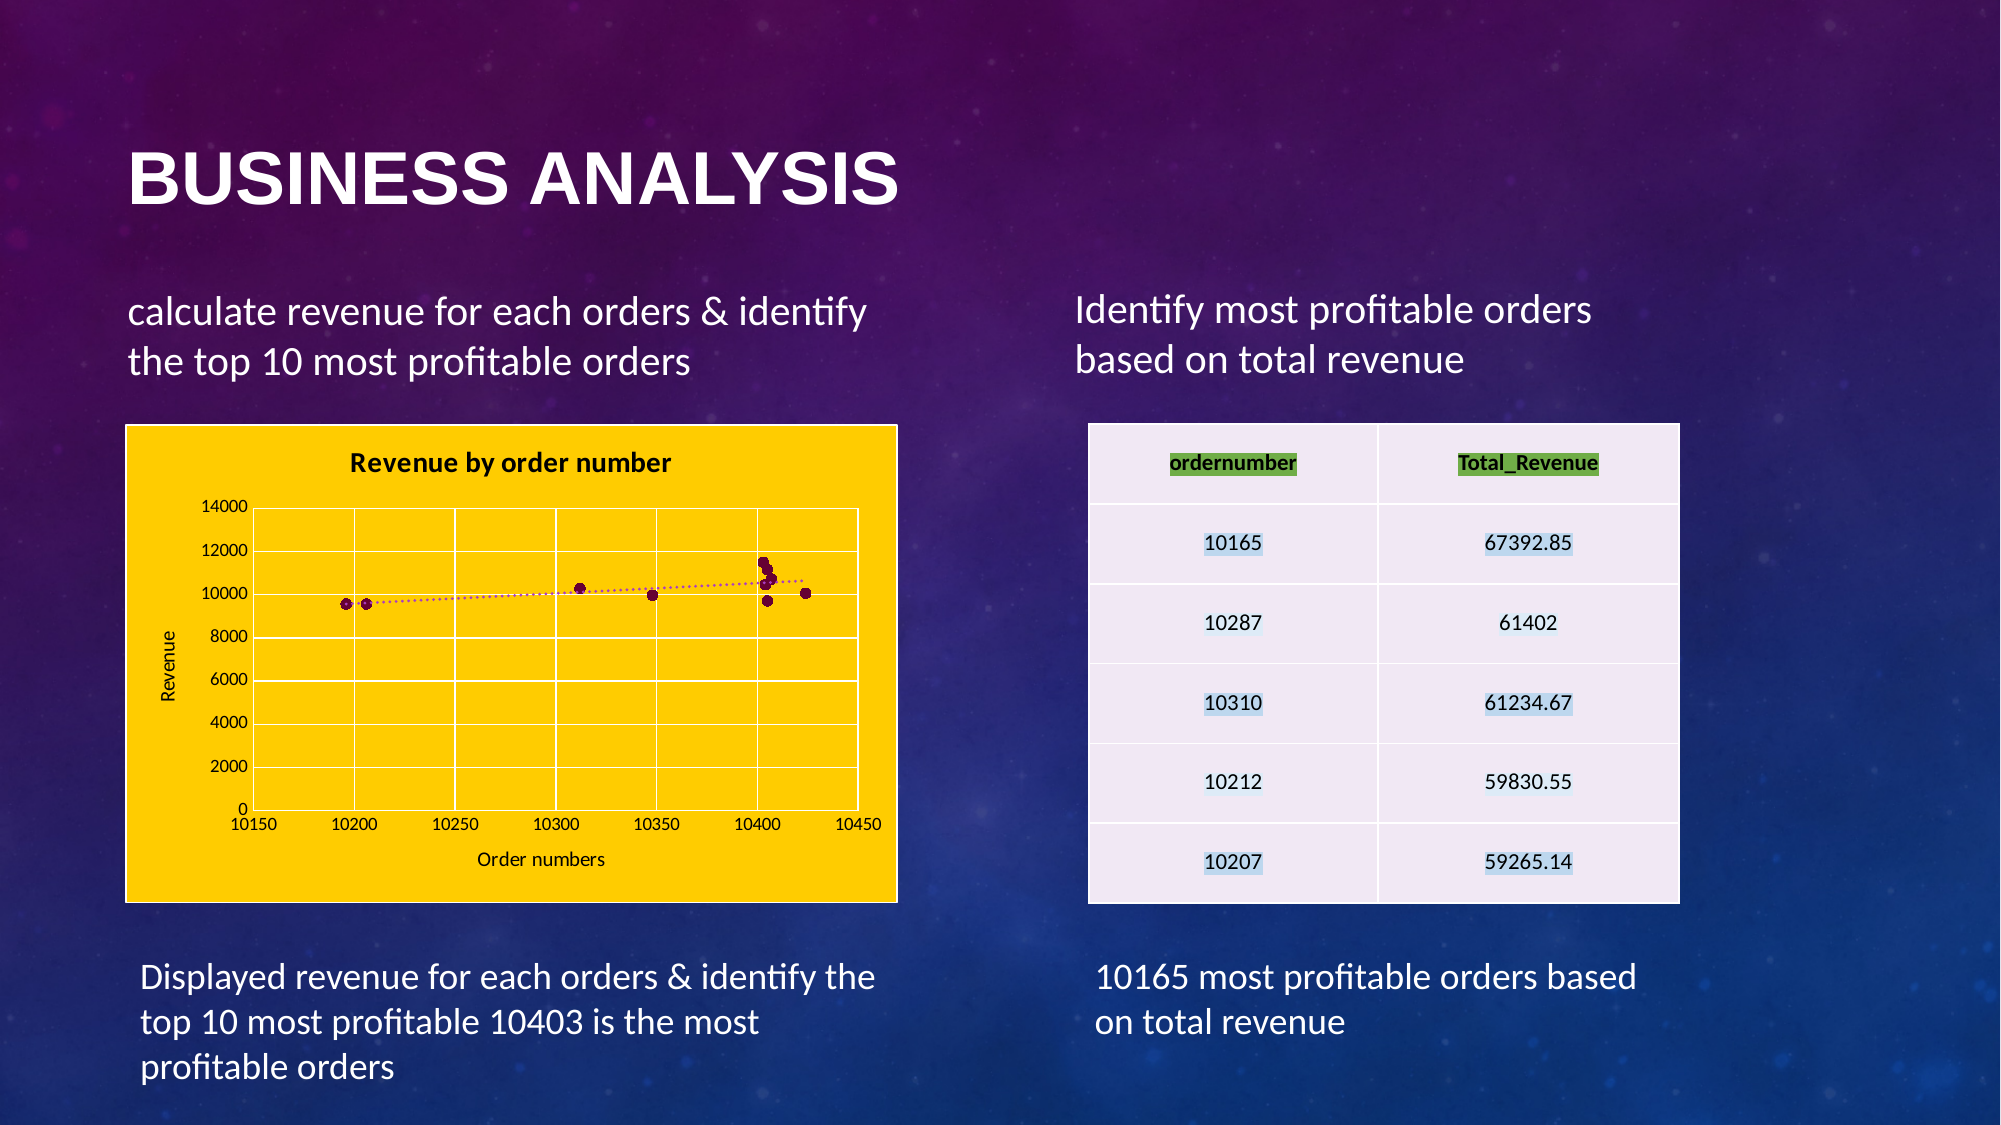

# Business Analysis
Identify most profitable orders based on total revenue
calculate revenue for each orders & identify the top 10 most profitable orders

### Chart: Revenue by order number

| Category | revenue |
|---|---|
| ordernumber | Total\_Revenue |
| --- | --- |
| 10165 | 67392.85 |
| 10287 | 61402 |
| 10310 | 61234.67 |
| 10212 | 59830.55 |
| 10207 | 59265.14 |
Displayed revenue for each orders & identify the top 10 most profitable 10403 is the most profitable orders
10165 most profitable orders based on total revenue